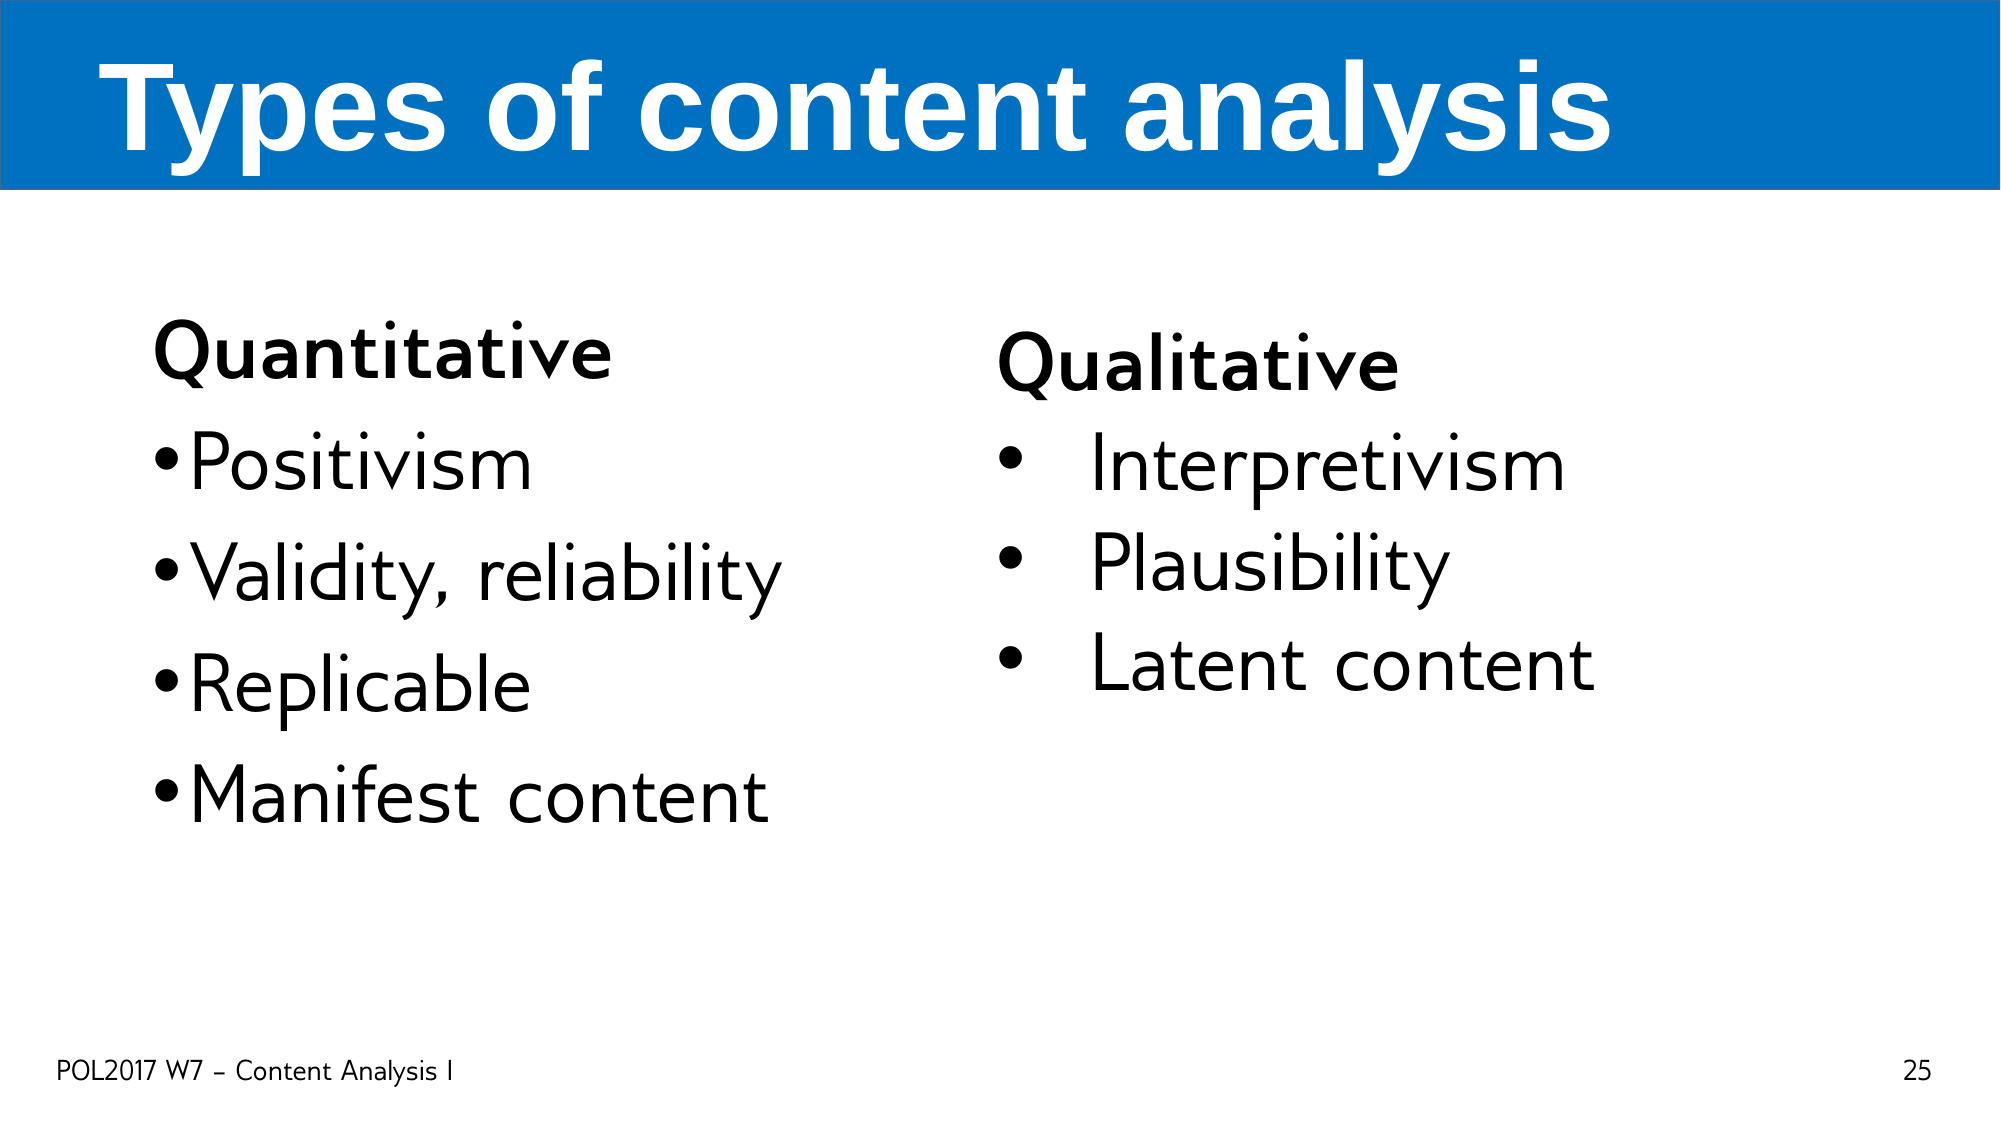

# Types of content analysis
Quantitative
Positivism
Validity, reliability
Replicable
Manifest content

Qualitative
Interpretivism
Plausibility
Latent content

POL2017 W7 – Content Analysis I
25